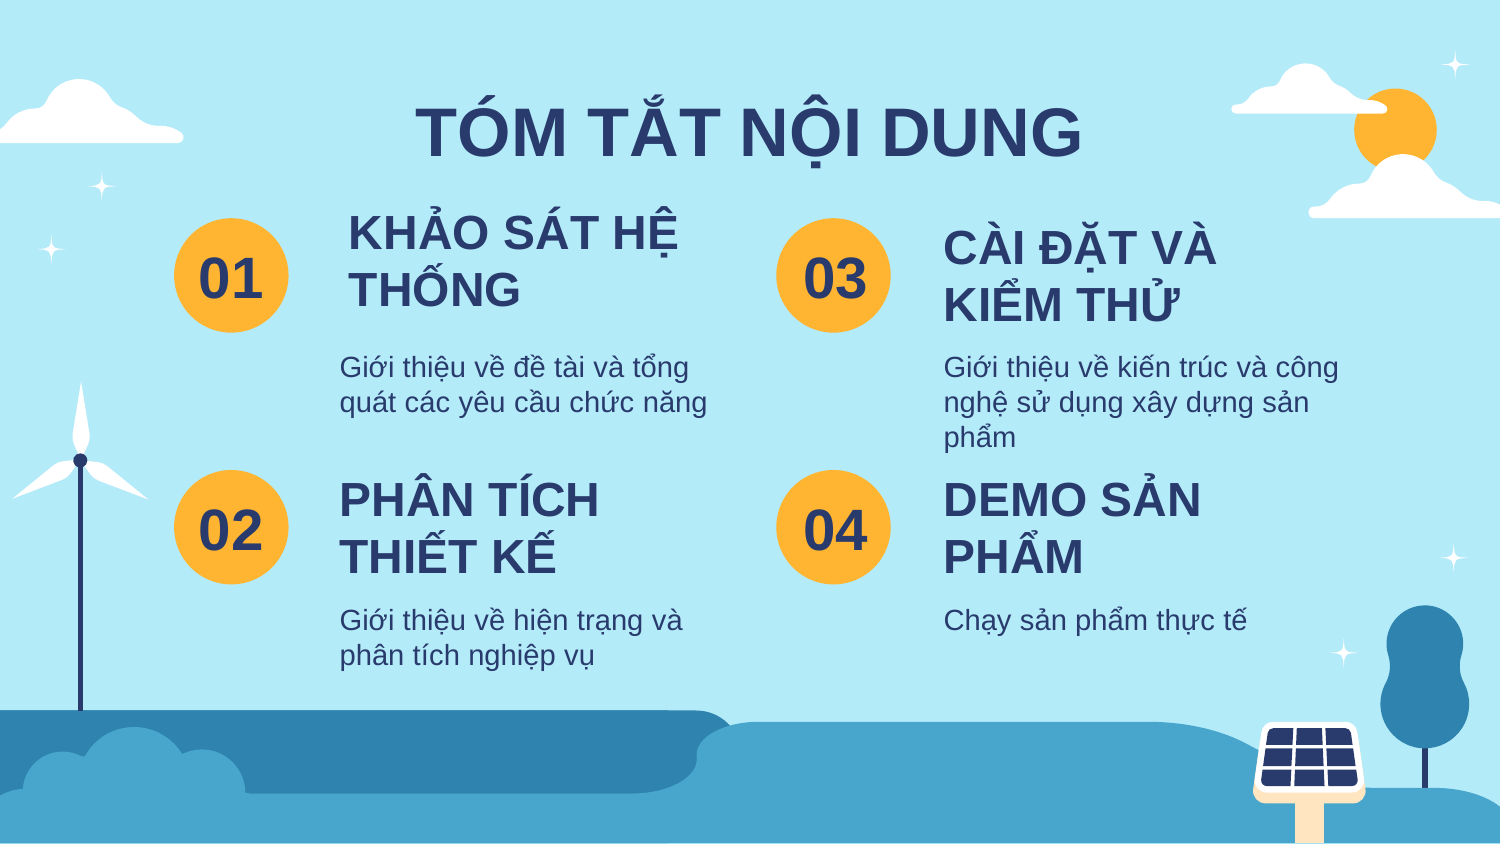

# TÓM TẮT NỘI DUNG

KHẢO SÁT HỆ THỐNG
CÀI ĐẶT VÀ KIỂM THỬ

01
03
Giới thiệu về đề tài và tổng quát các yêu cầu chức năng
Giới thiệu về kiến trúc và công nghệ sử dụng xây dựng sản phẩm
PHÂN TÍCH THIẾT KẾ

DEMO SẢN PHẨM
02
04
Giới thiệu về hiện trạng và phân tích nghiệp vụ
Chạy sản phẩm thực tế